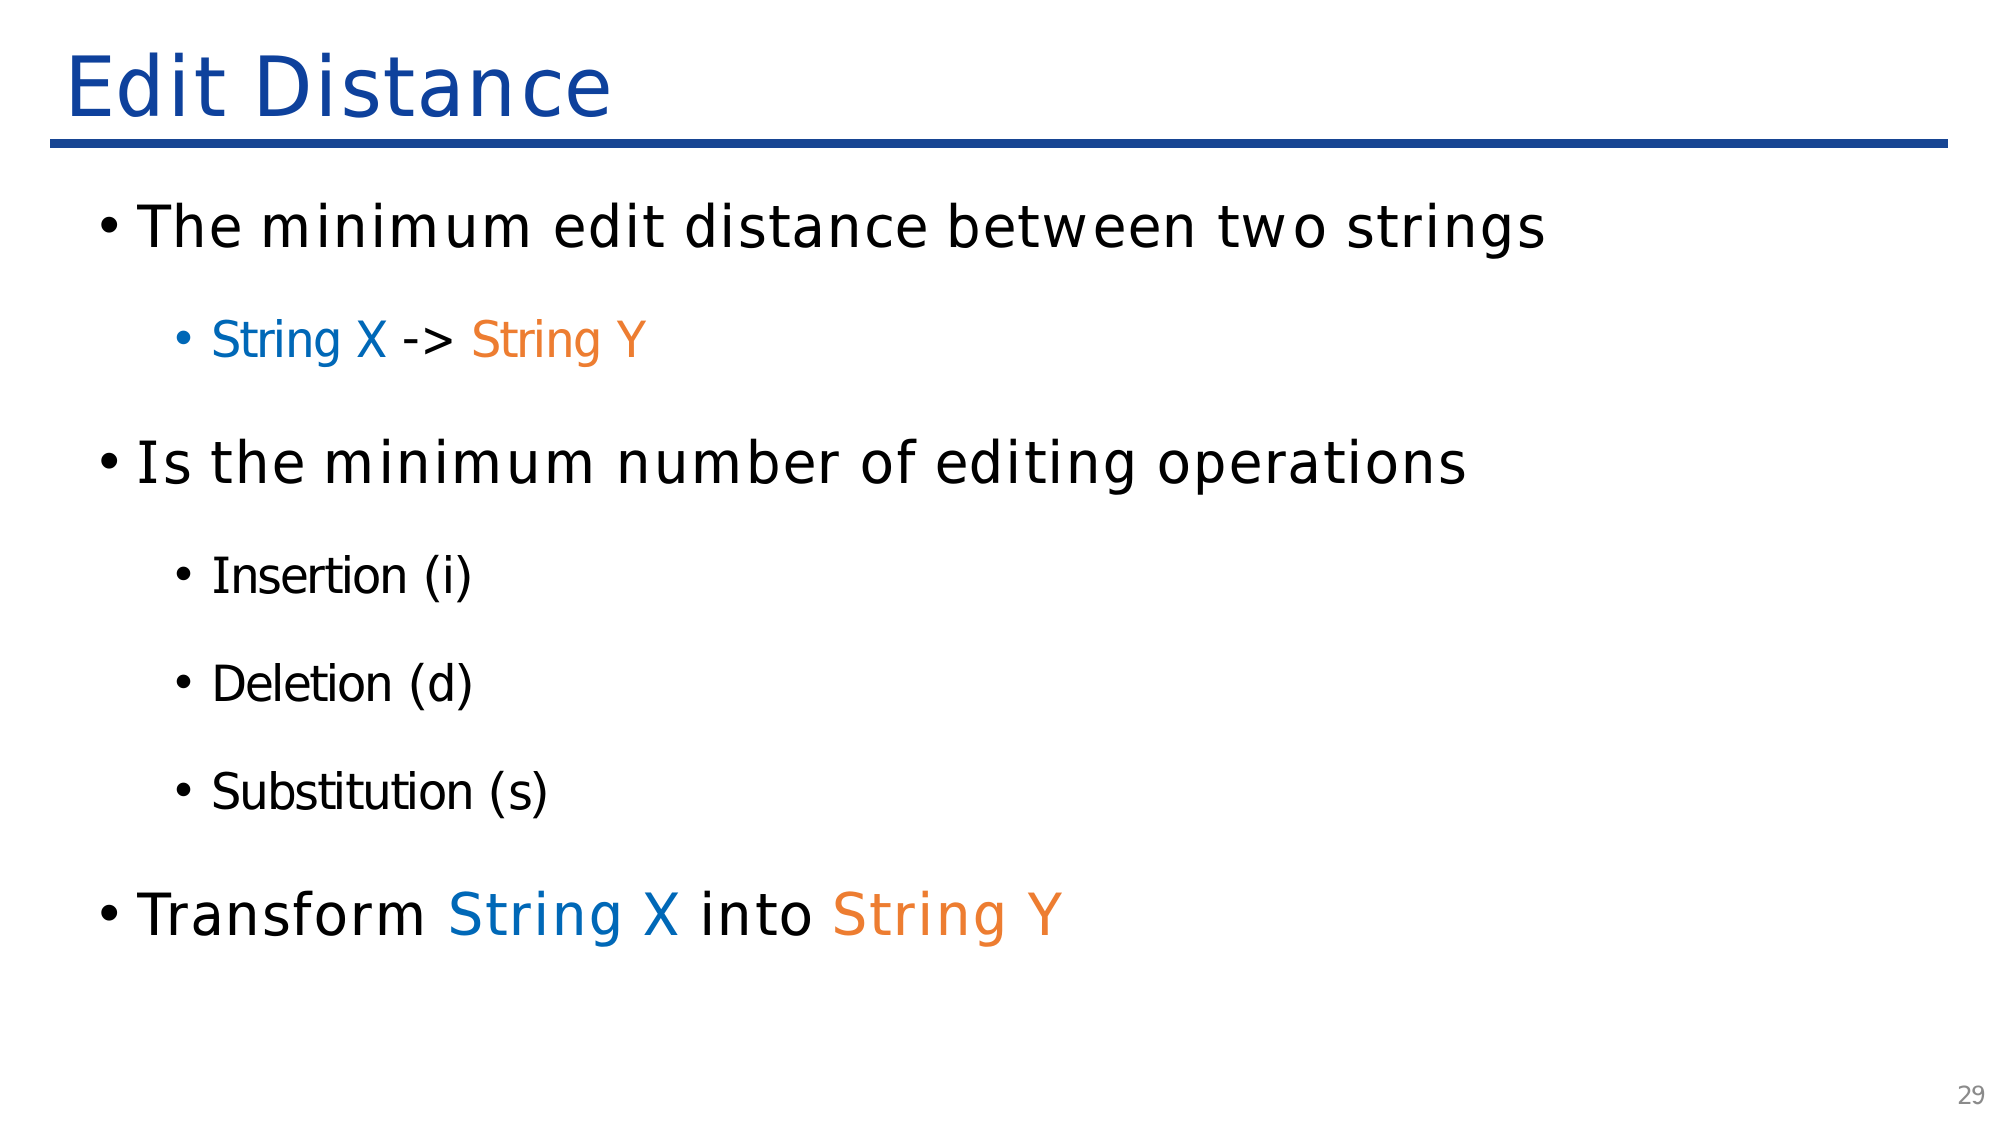

# Edit Distance
The minimum edit distance between two strings
String X -> String Y
Is the minimum number of editing operations
Insertion (i)
Deletion (d)
Substitution (s)
Transform String X into String Y

29